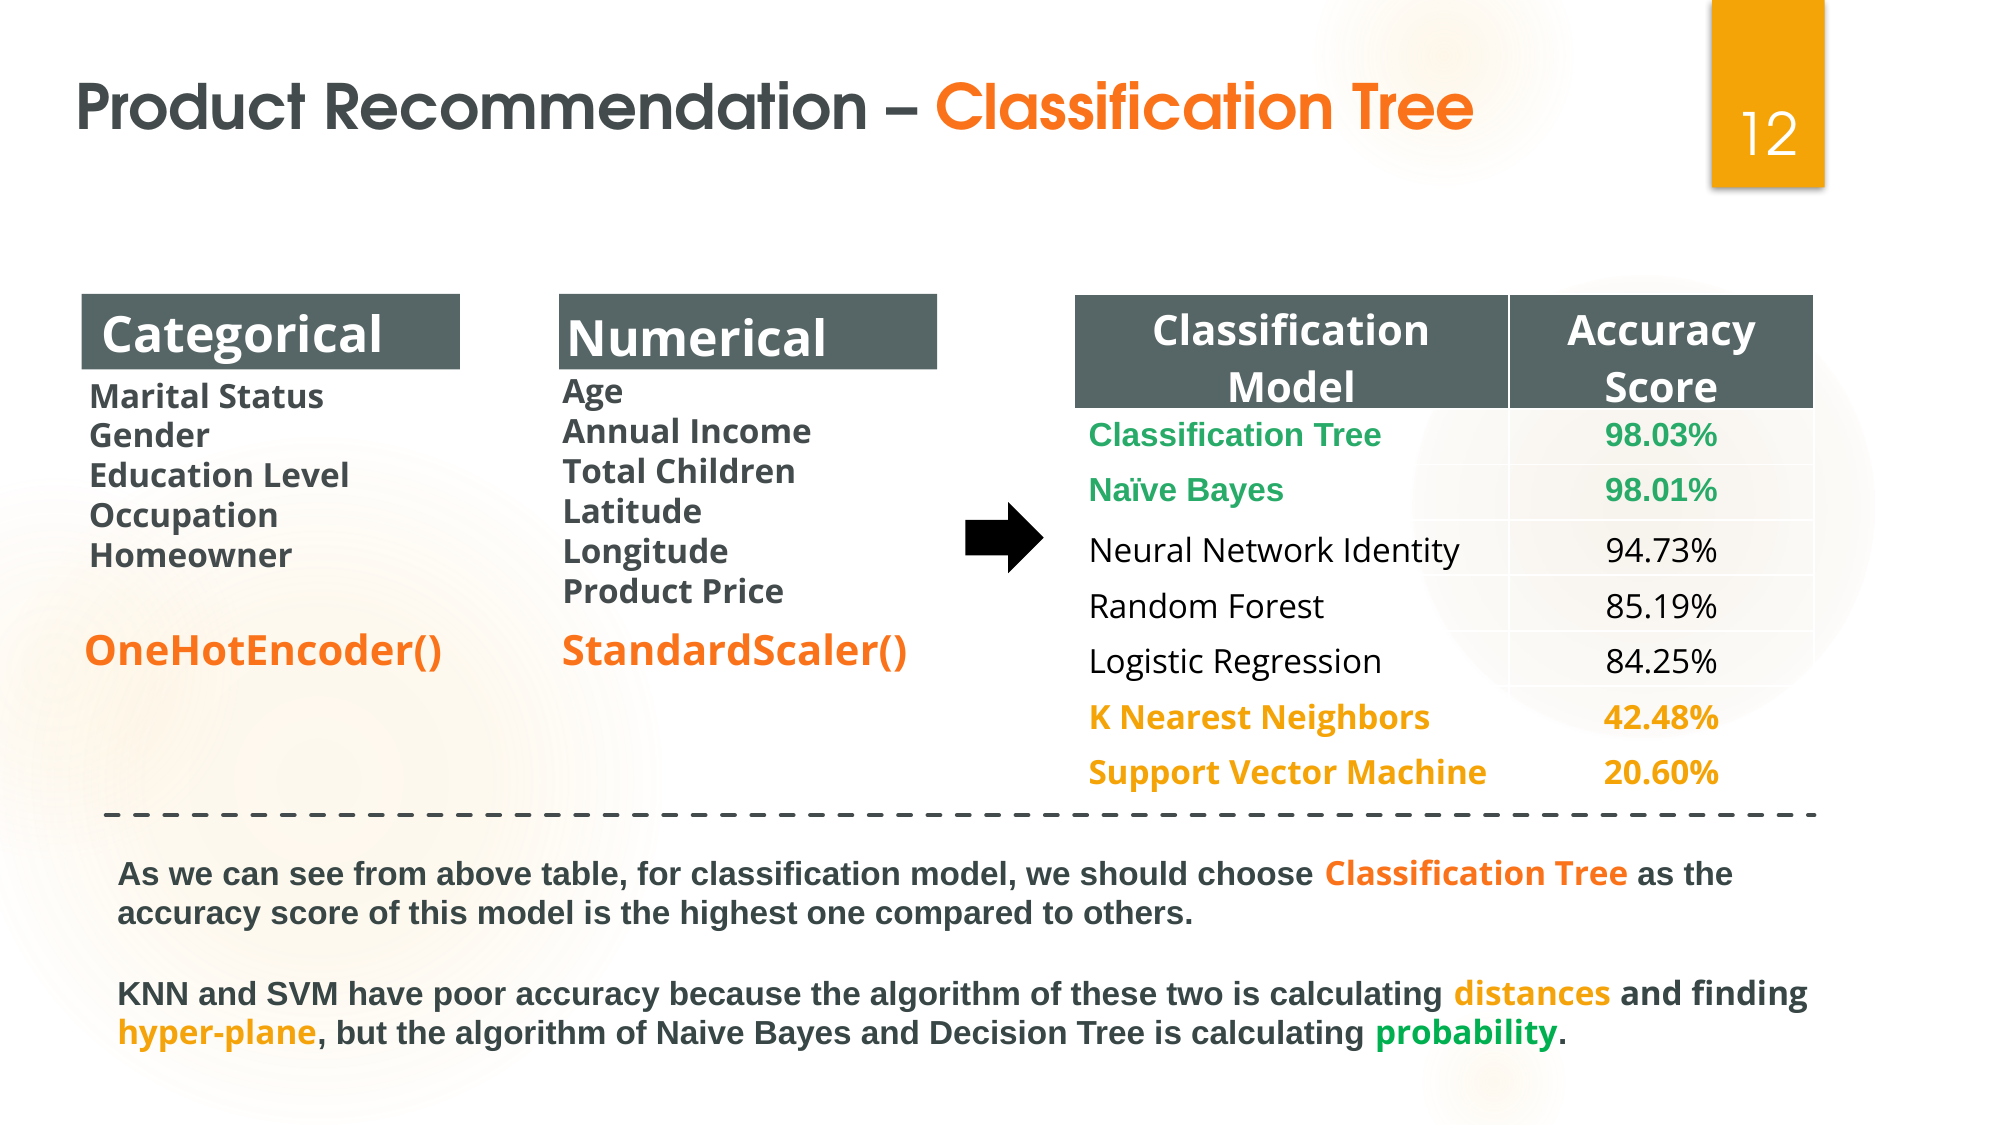

12
Product Recommendation – Classification Tree

| Classification Model | Accuracy Score |
| --- | --- |
| Classification Tree | 98.03% |
| Naïve Bayes | 98.01% |
| Neural Network Identity | 94.73% |
| Random Forest | 85.19% |
| Logistic Regression | 84.25% |
| K Nearest Neighbors | 42.48% |
| Support Vector Machine | 20.60% |
Categorical
Numerical
Age
Annual Income
Total Children
Latitude
Longitude
Product Price
Marital Status
Gender
Education Level
Occupation
Homeowner

OneHotEncoder()
StandardScaler()
As we can see from above table, for classification model, we should choose Classification Tree as the accuracy score of this model is the highest one compared to others.

KNN and SVM have poor accuracy because the algorithm of these two is calculating distances and finding hyper-plane, but the algorithm of Naive Bayes and Decision Tree is calculating probability.